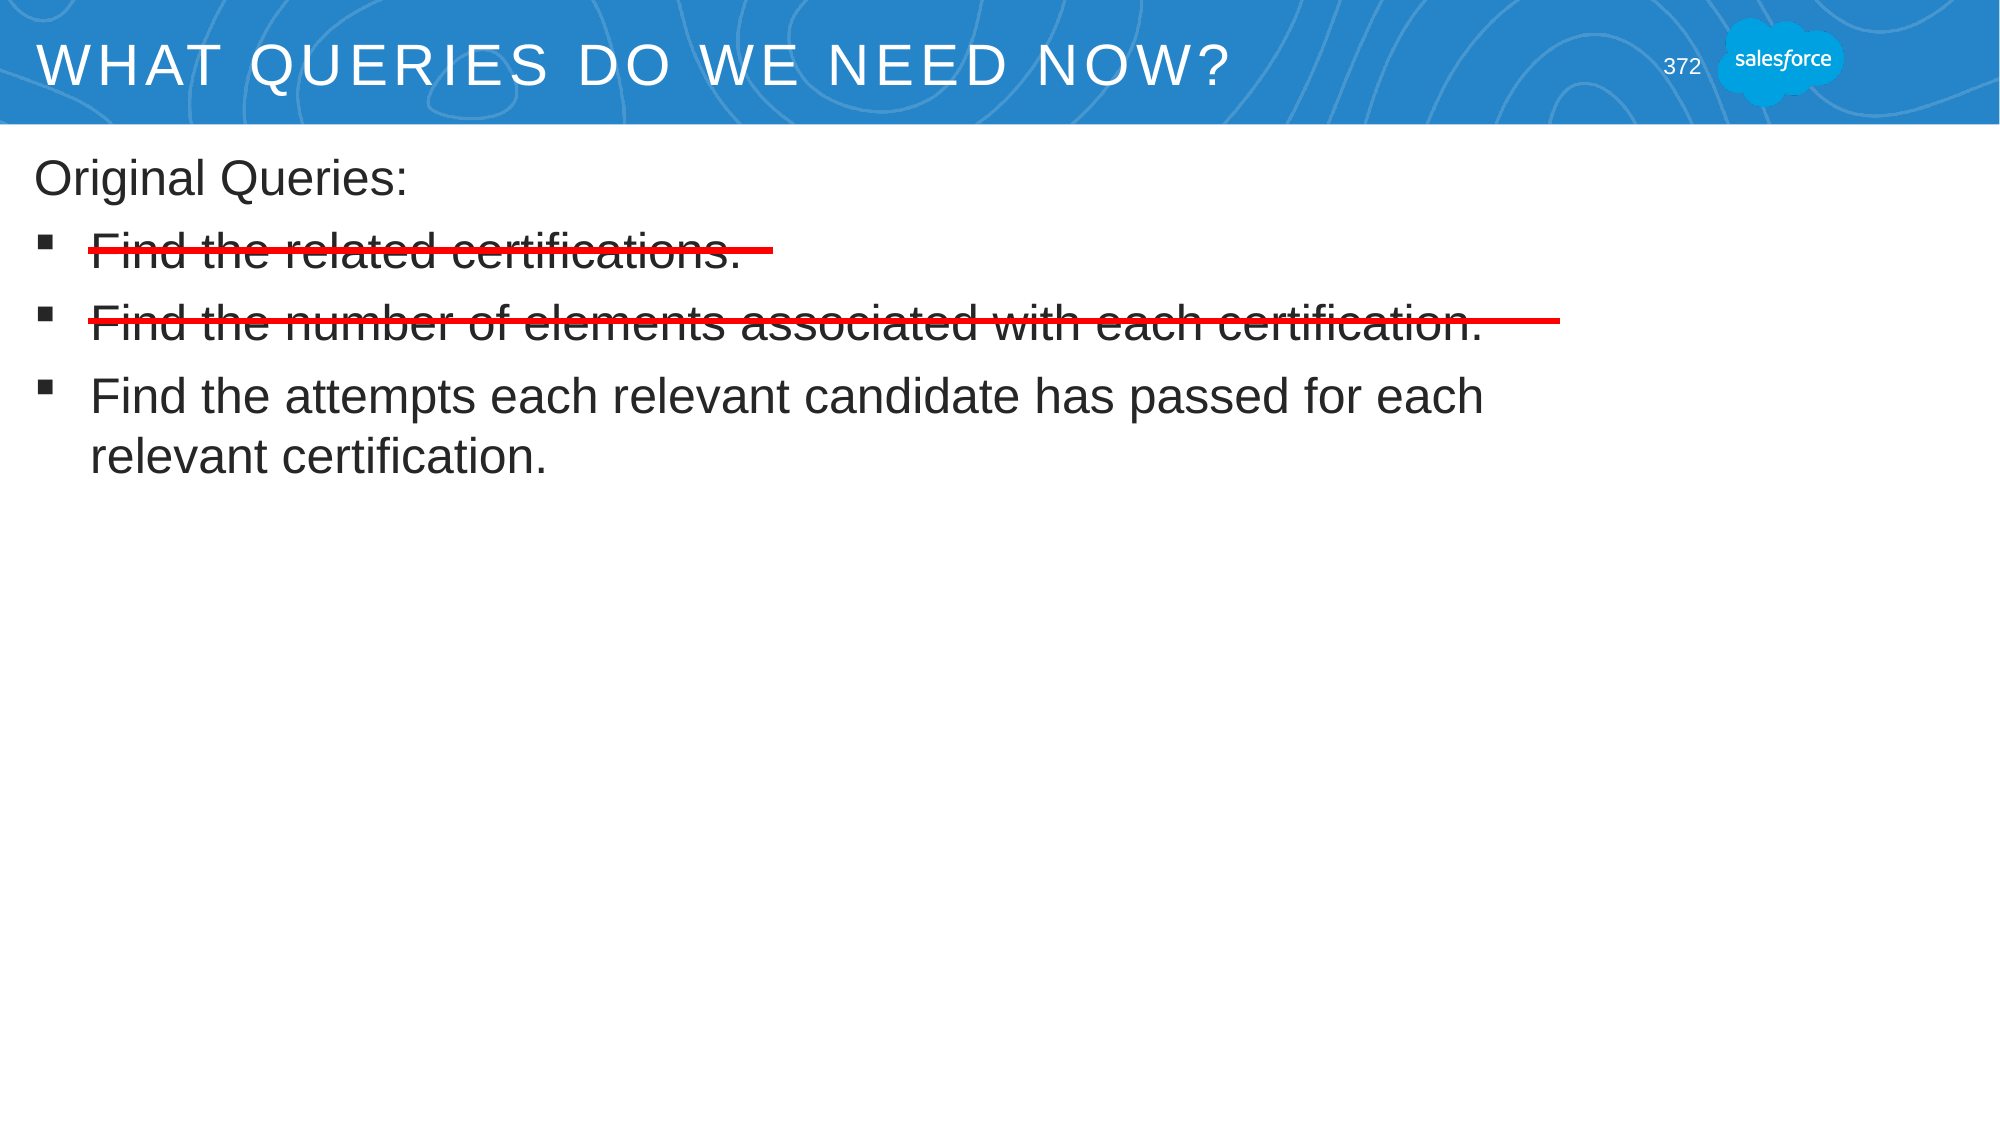

# What Queries Do We Need Now?
372
Original Queries:
Find the related certifications.
Find the number of elements associated with each certification.
Find the attempts each relevant candidate has passed for each
relevant certification.